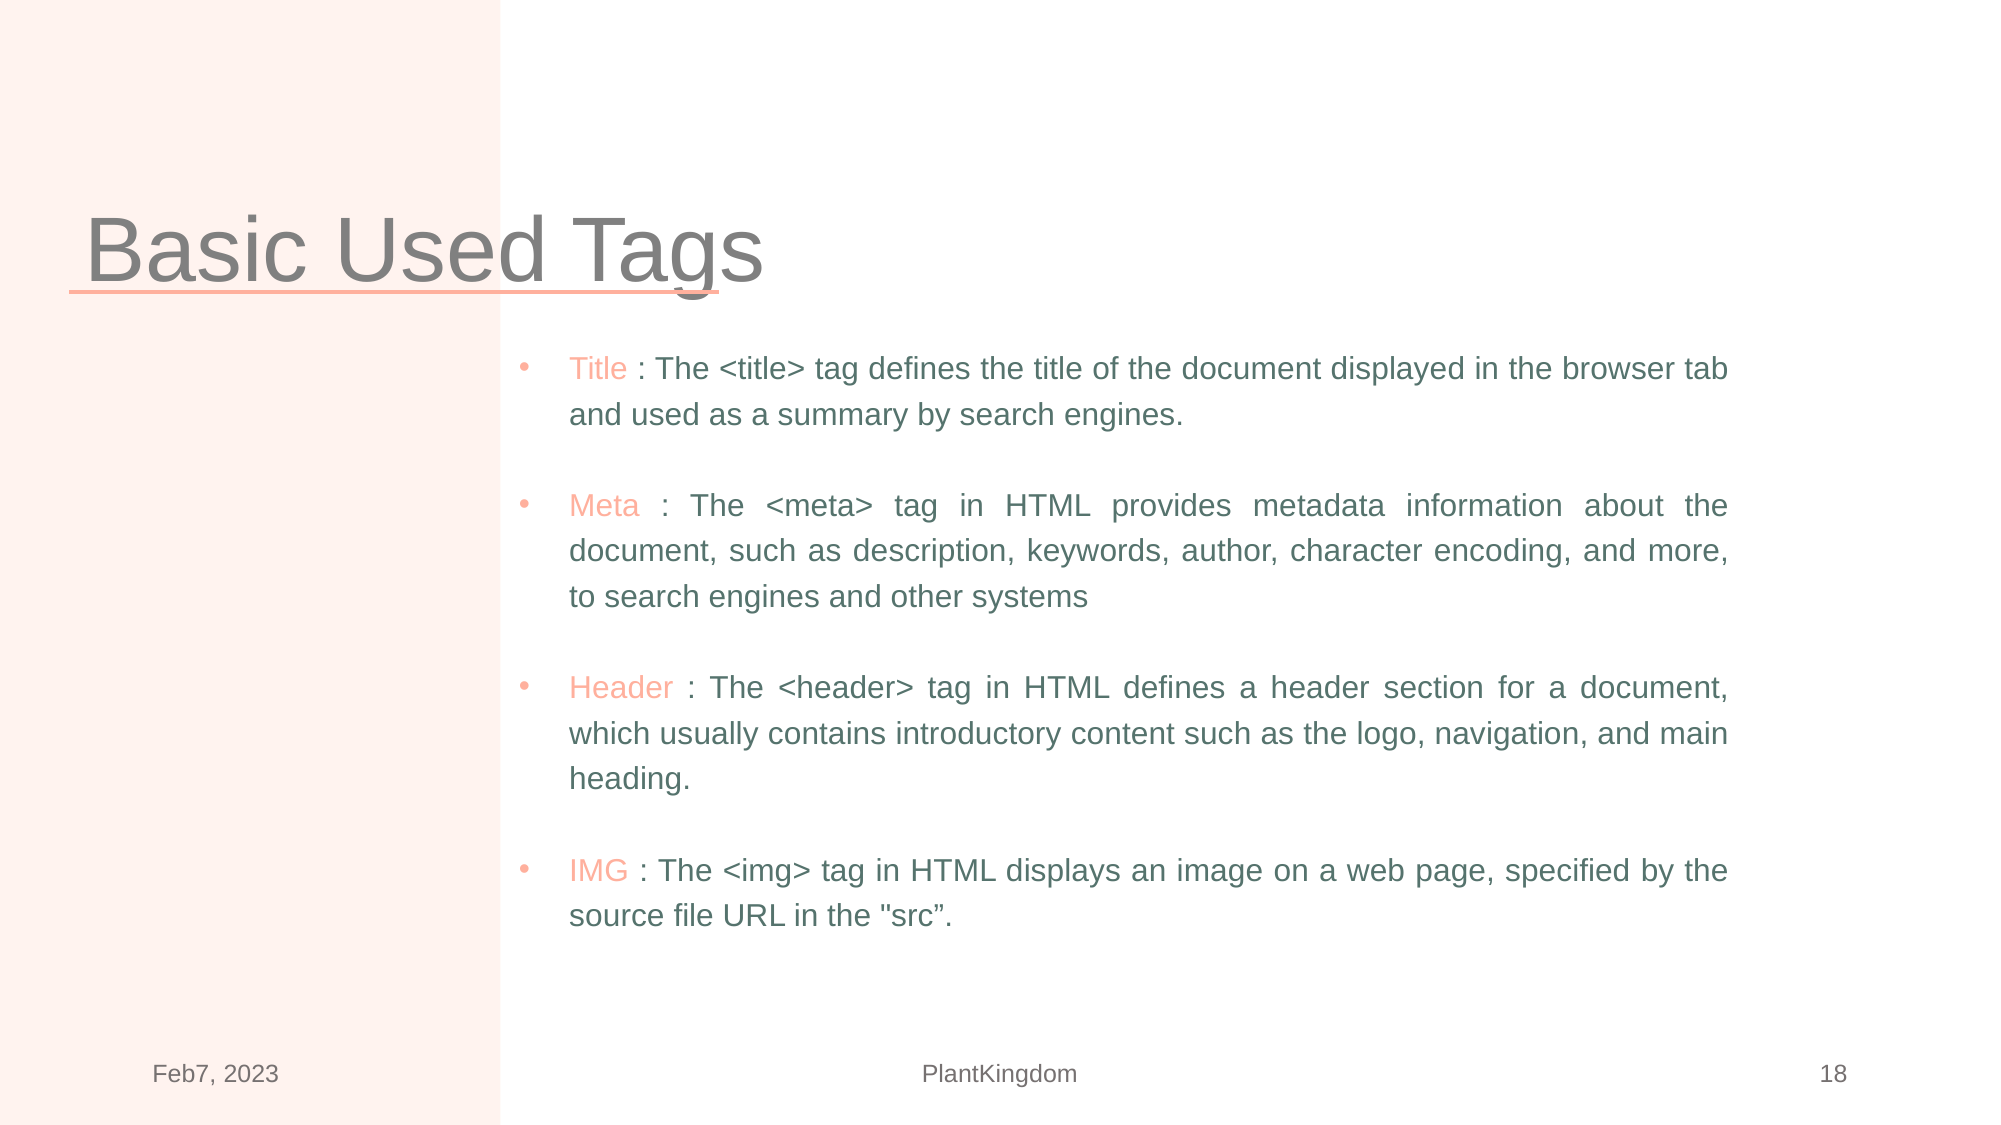

# Basic Used Tags
Title : The <title> tag defines the title of the document displayed in the browser tab and used as a summary by search engines.

Meta : The <meta> tag in HTML provides metadata information about the document, such as description, keywords, author, character encoding, and more, to search engines and other systems

Header : The <header> tag in HTML defines a header section for a document, which usually contains introductory content such as the logo, navigation, and main heading.

IMG : The <img> tag in HTML displays an image on a web page, specified by the source file URL in the "src”.

Feb7, 2023
PlantKingdom
18